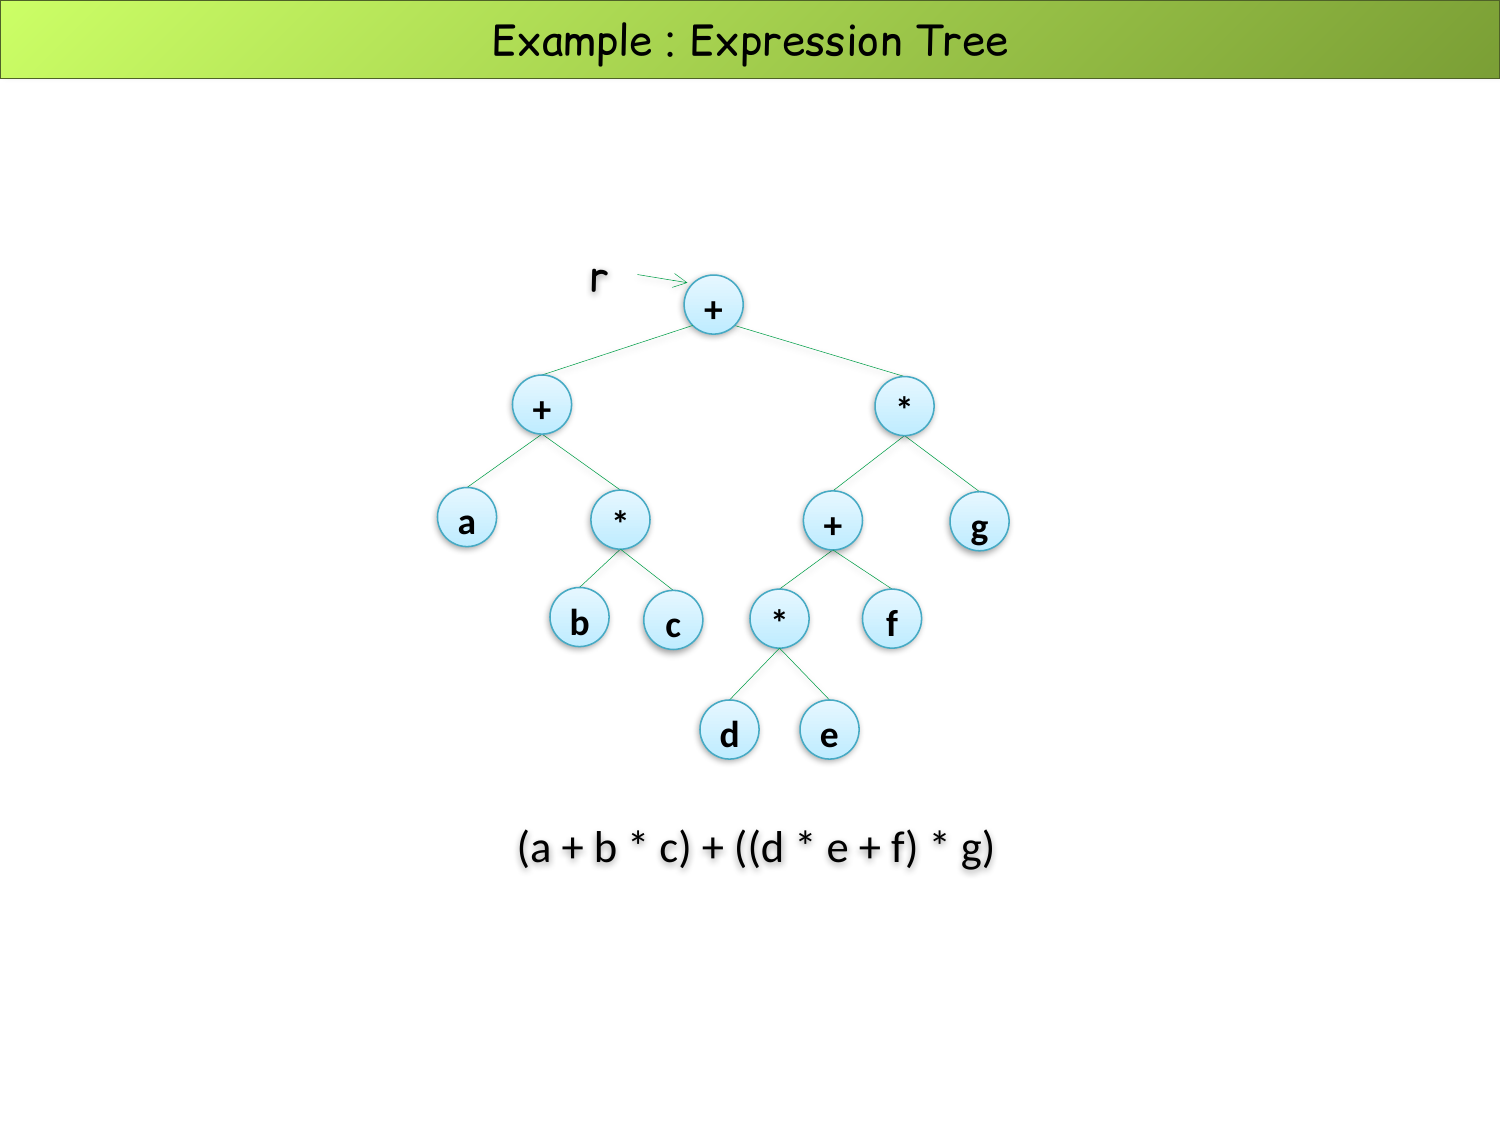

# Example : Expression Tree
r
+
+
*
a
*
+
g
b
*
f
c
d
e
(a + b * c) + ((d * e + f) * g)